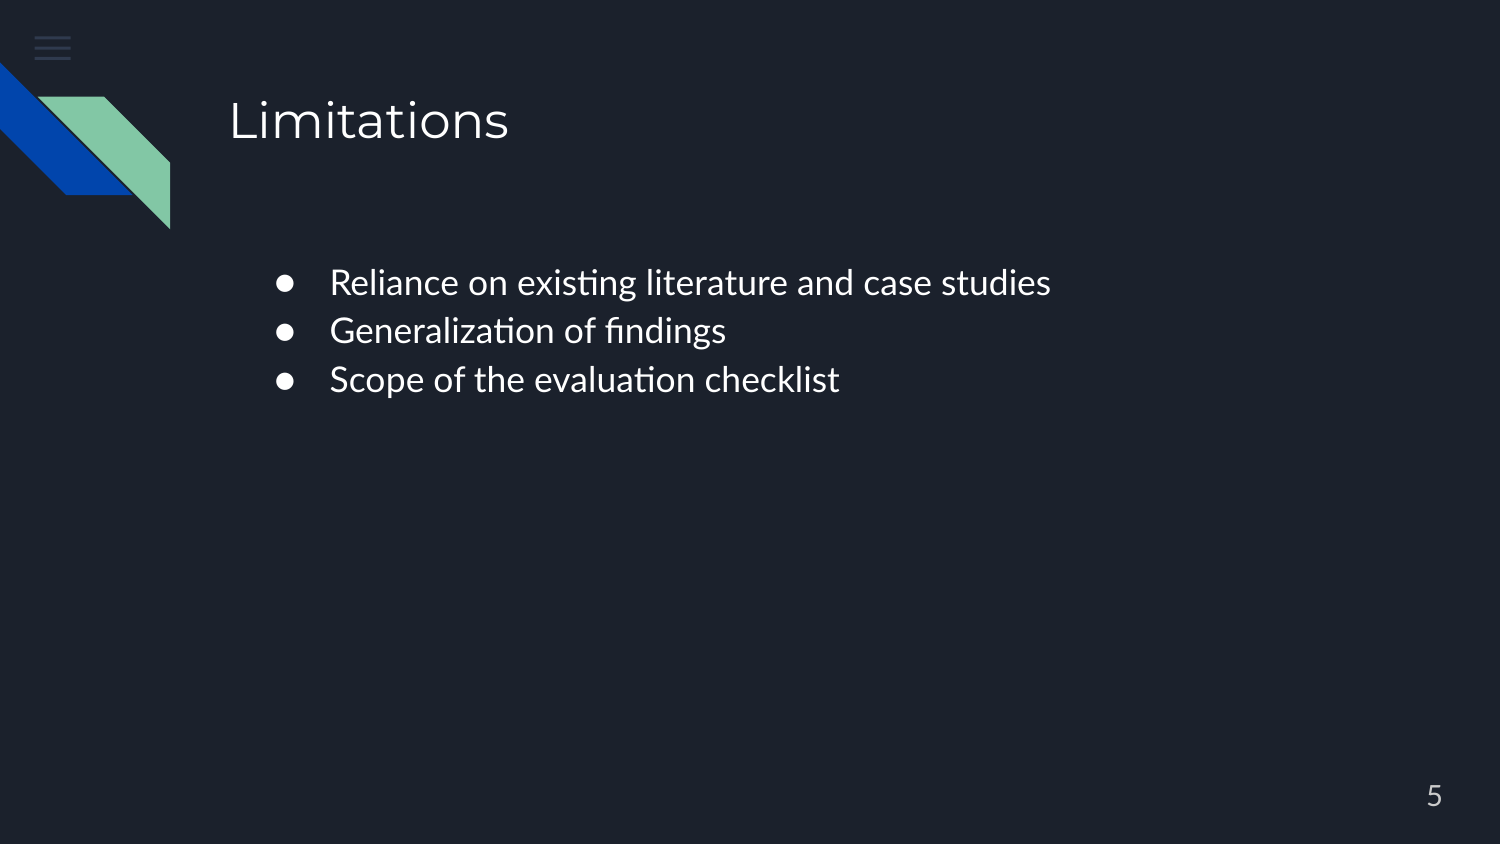

# Limitations

Reliance on existing literature and case studies
Generalization of findings
Scope of the evaluation checklist
5